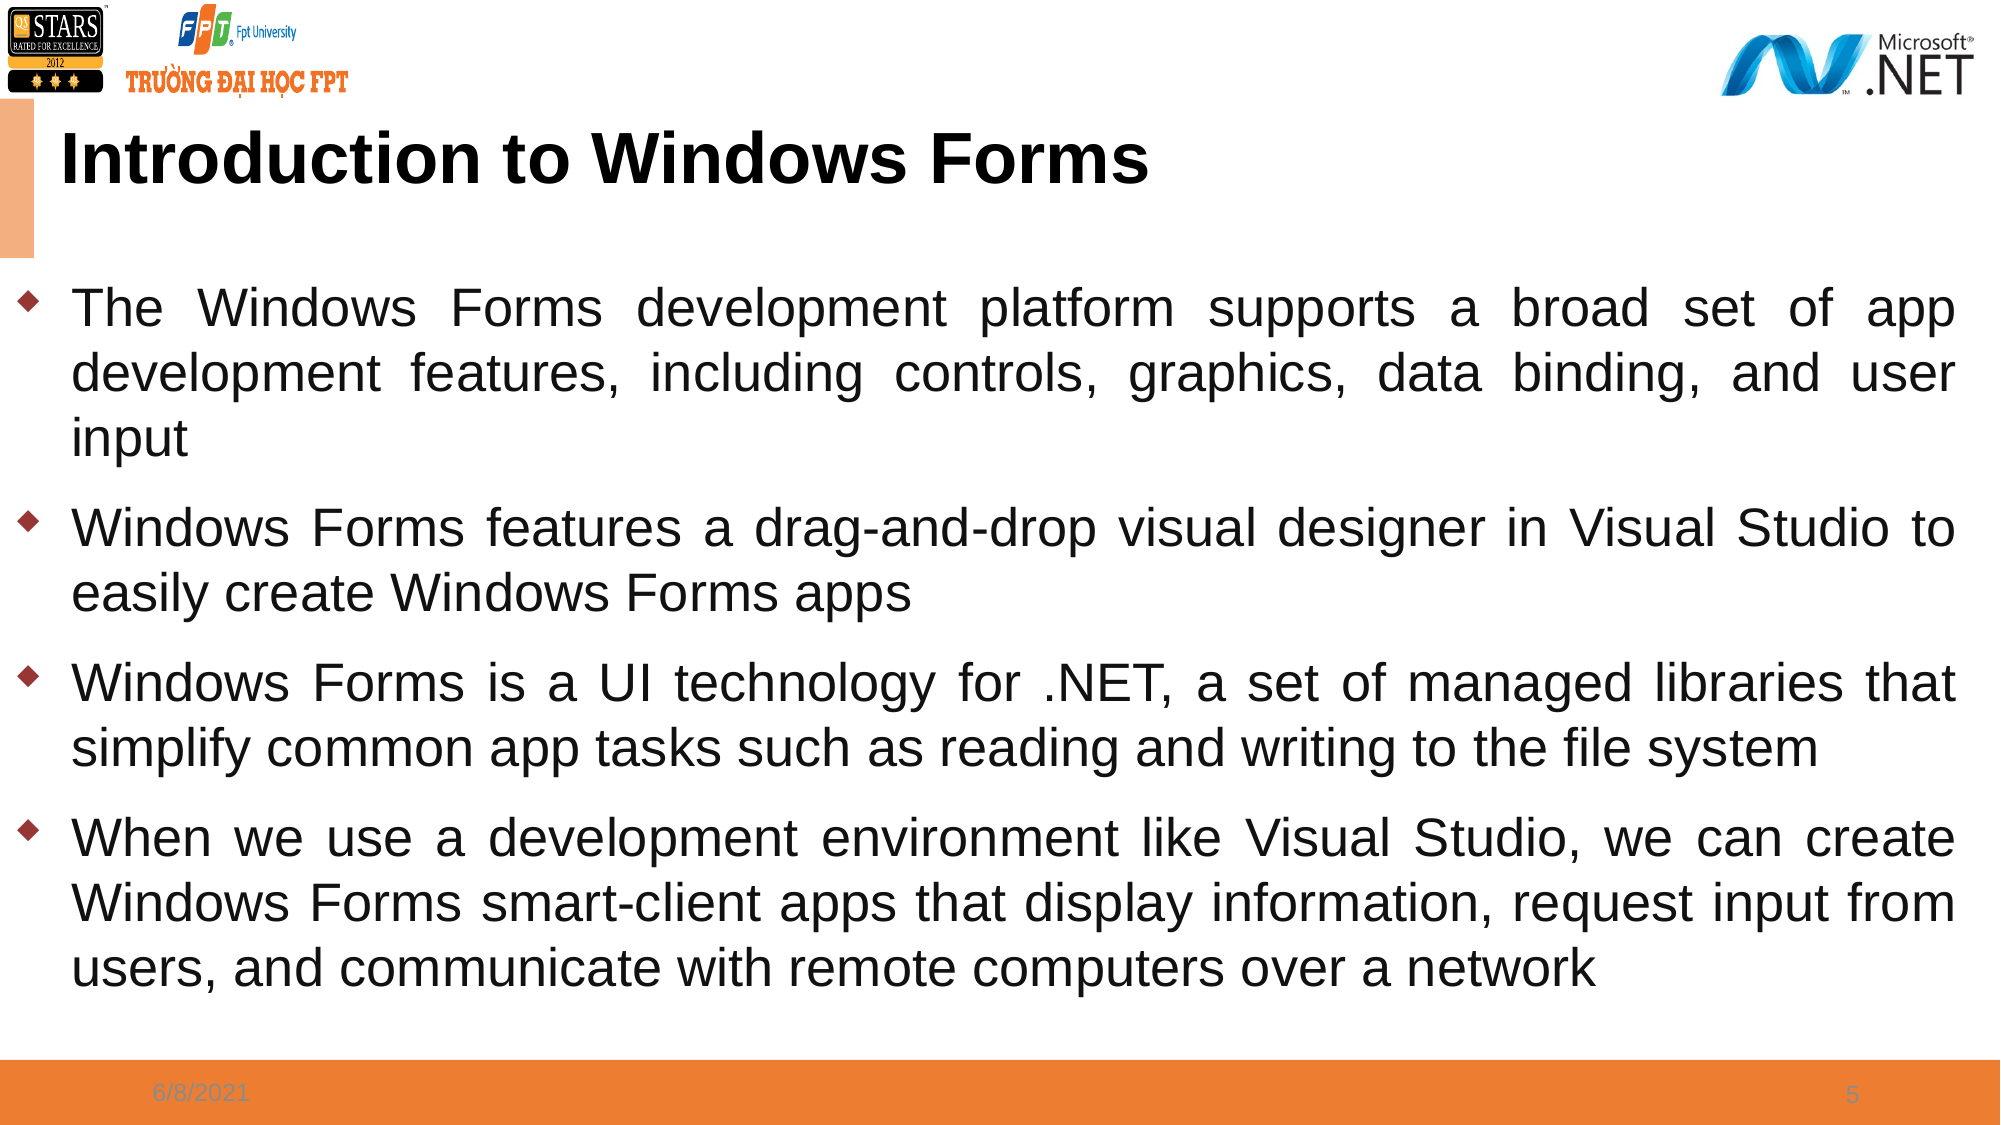

# Introduction to Windows Forms
The Windows Forms development platform supports a broad set of app development features, including controls, graphics, data binding, and user input
Windows Forms features a drag-and-drop visual designer in Visual Studio to easily create Windows Forms apps
Windows Forms is a UI technology for .NET, a set of managed libraries that simplify common app tasks such as reading and writing to the file system
When we use a development environment like Visual Studio, we can create Windows Forms smart-client apps that display information, request input from users, and communicate with remote computers over a network
6/8/2021
5